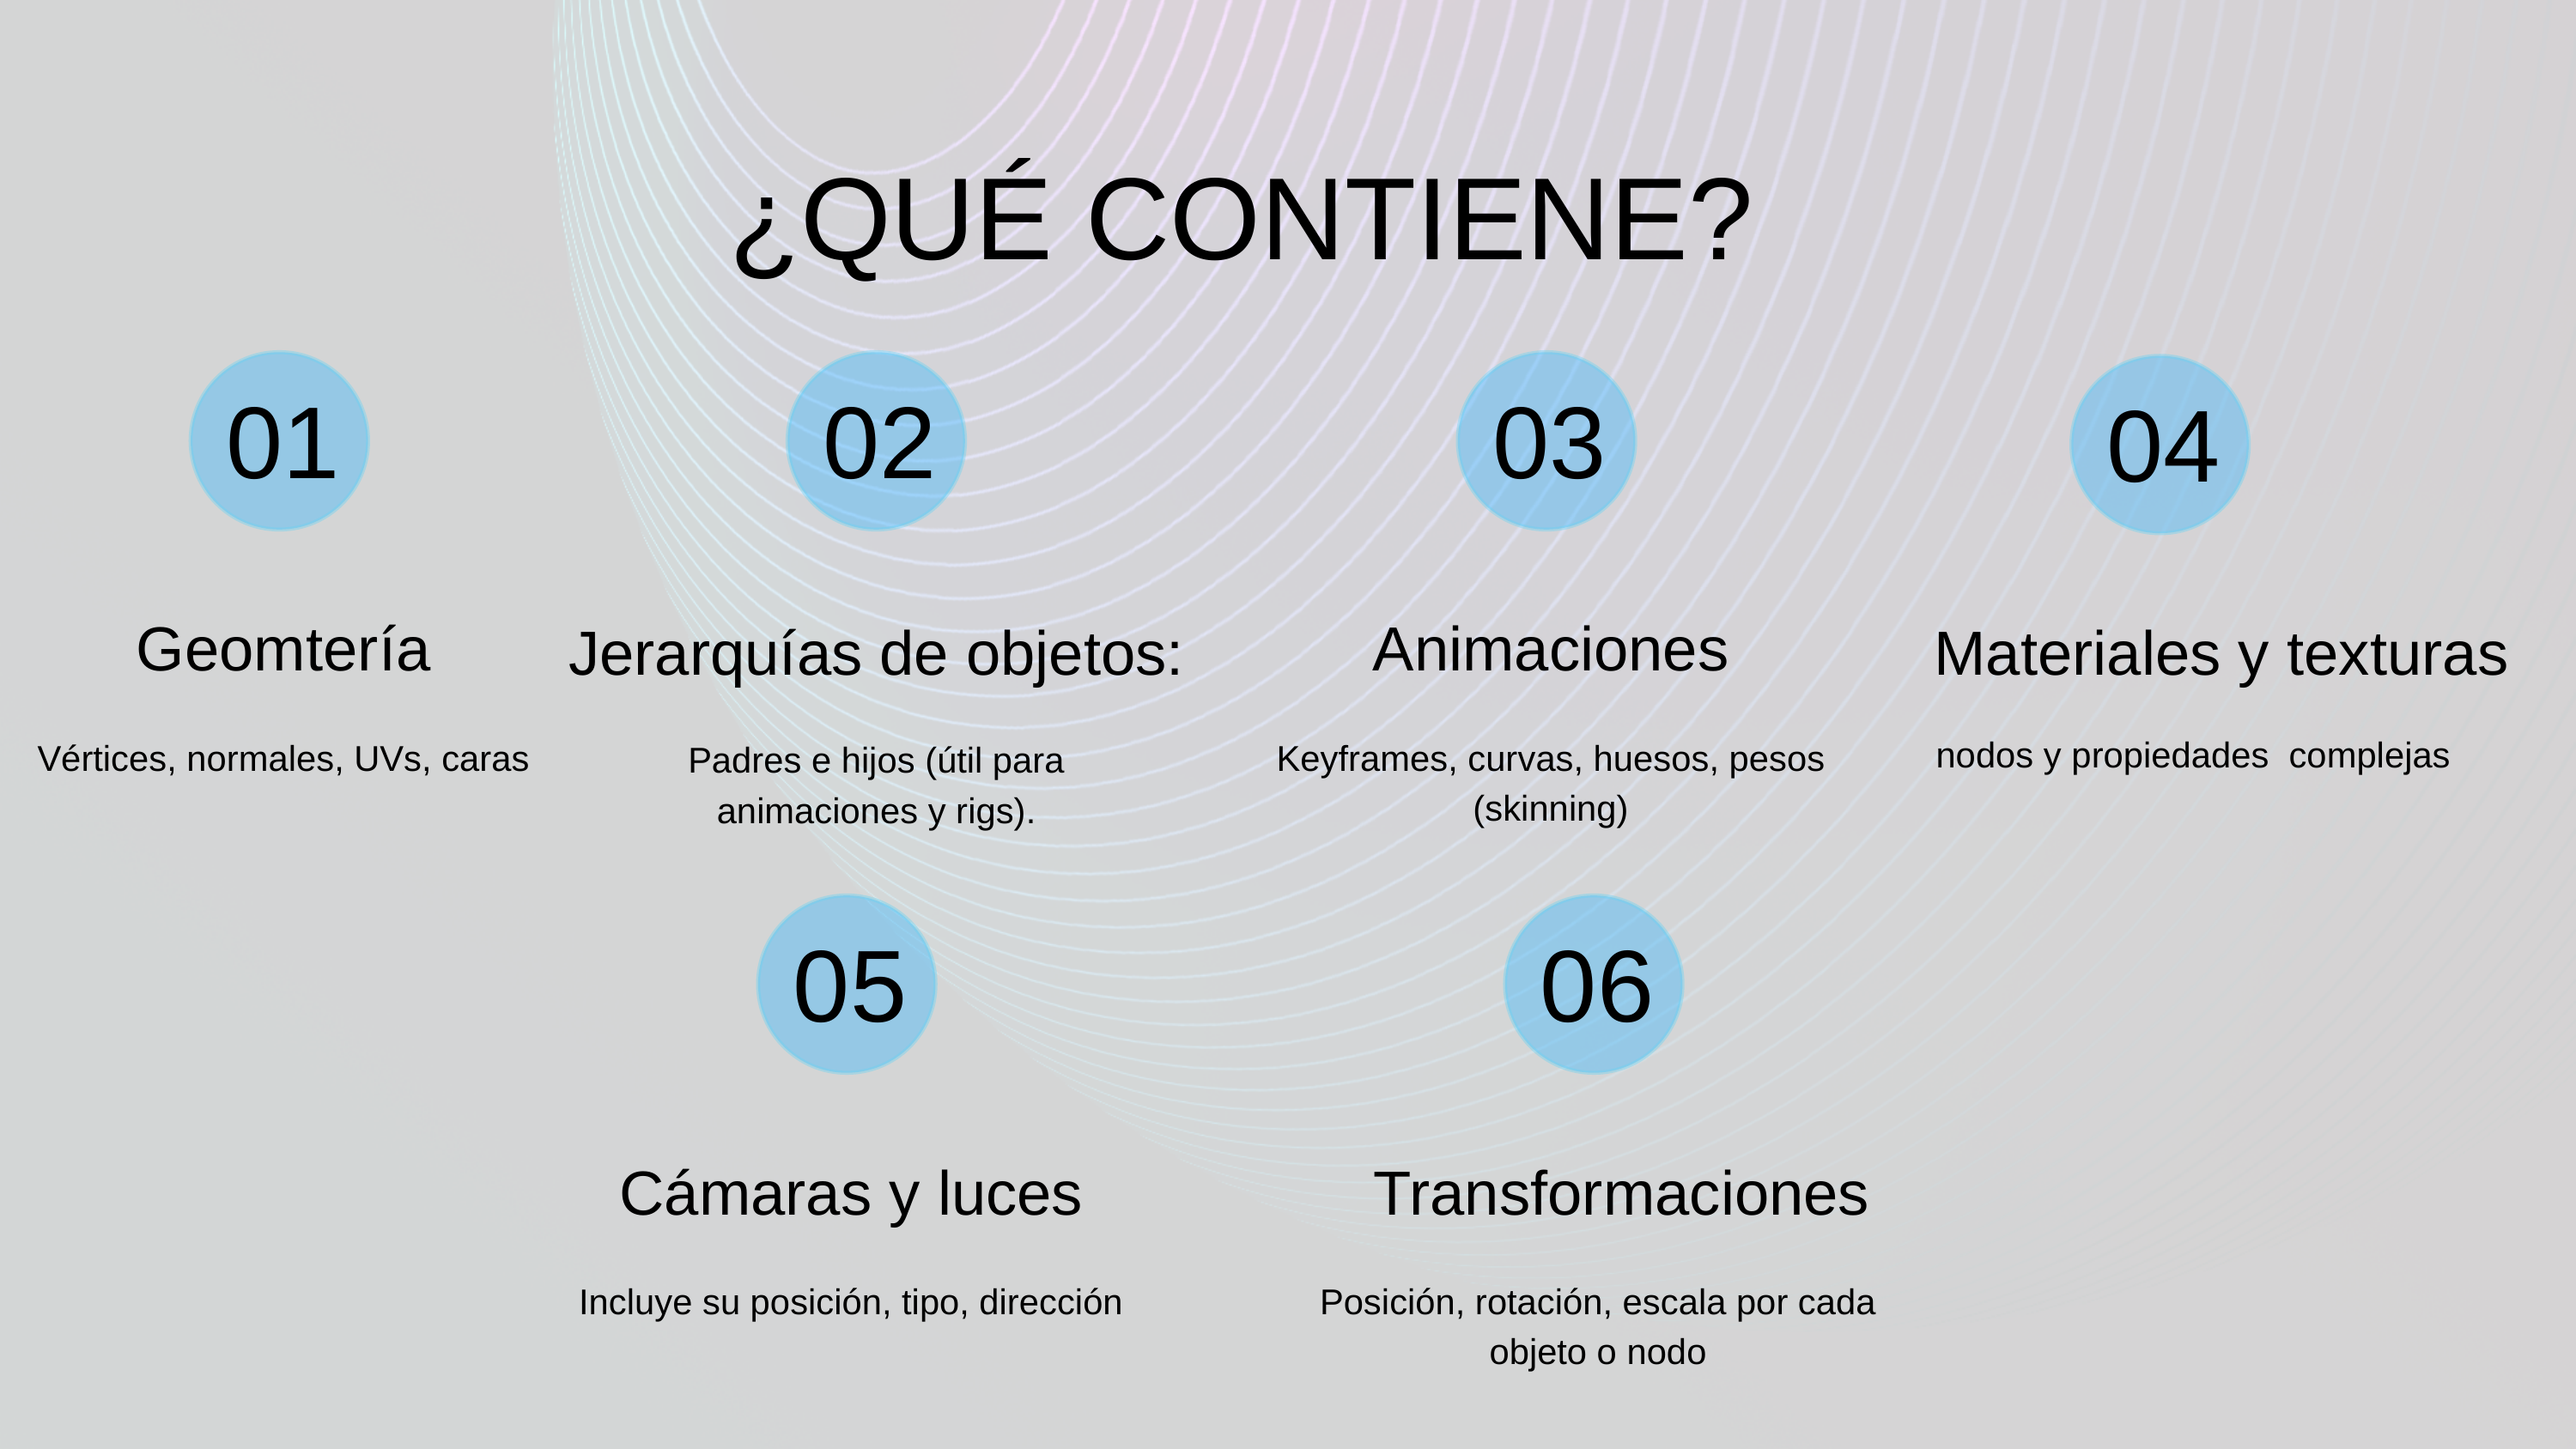

¿QUÉ CONTIENE?

01
02
03
04
Geomtería
Animaciones
Materiales y texturas
Jerarquías de objetos:
nodos y propiedades  complejas
Vértices, normales, UVs, caras

Keyframes, curvas, huesos, pesos (skinning)
Padres e hijos (útil para animaciones y rigs).

05
06
Cámaras y luces
Transformaciones
Incluye su posición, tipo, dirección
Posición, rotación, escala por cada objeto o nodo